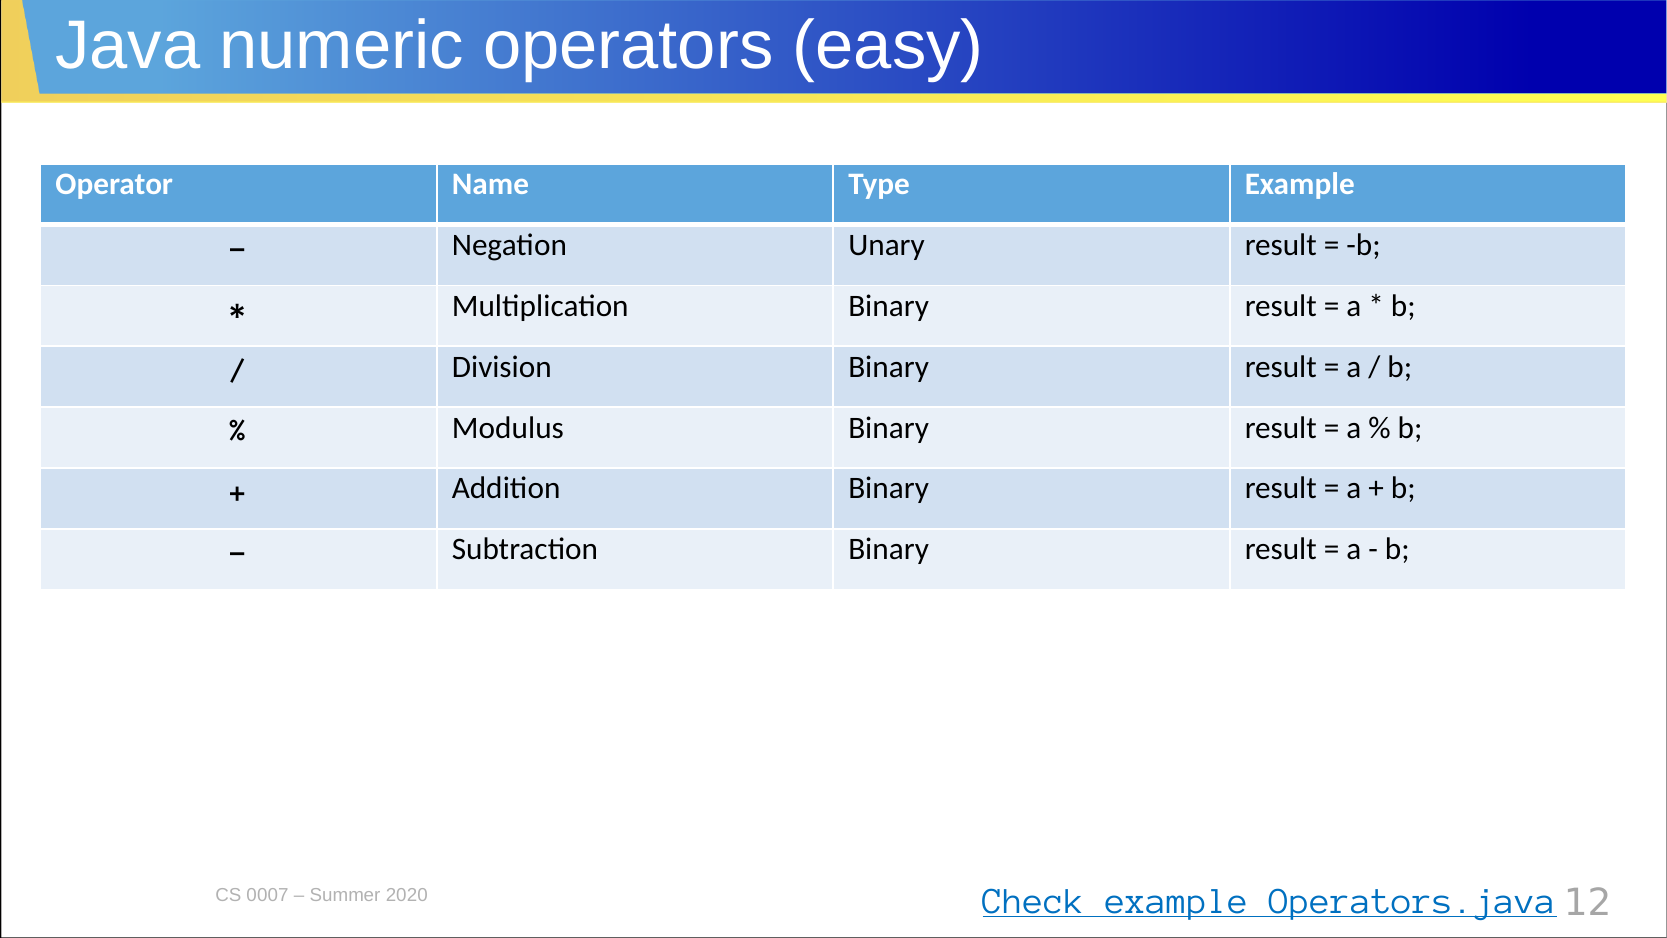

# Java numeric operators (easy)
| Operator | Name | Type | Example |
| --- | --- | --- | --- |
| - | Negation | Unary | result = -b; |
| \* | Multiplication | Binary | result = a \* b; |
| / | Division | Binary | result = a / b; |
| % | Modulus | Binary | result = a % b; |
| + | Addition | Binary | result = a + b; |
| - | Subtraction | Binary | result = a - b; |
CS 0007 – Summer 2020
Check example Operators.java
12